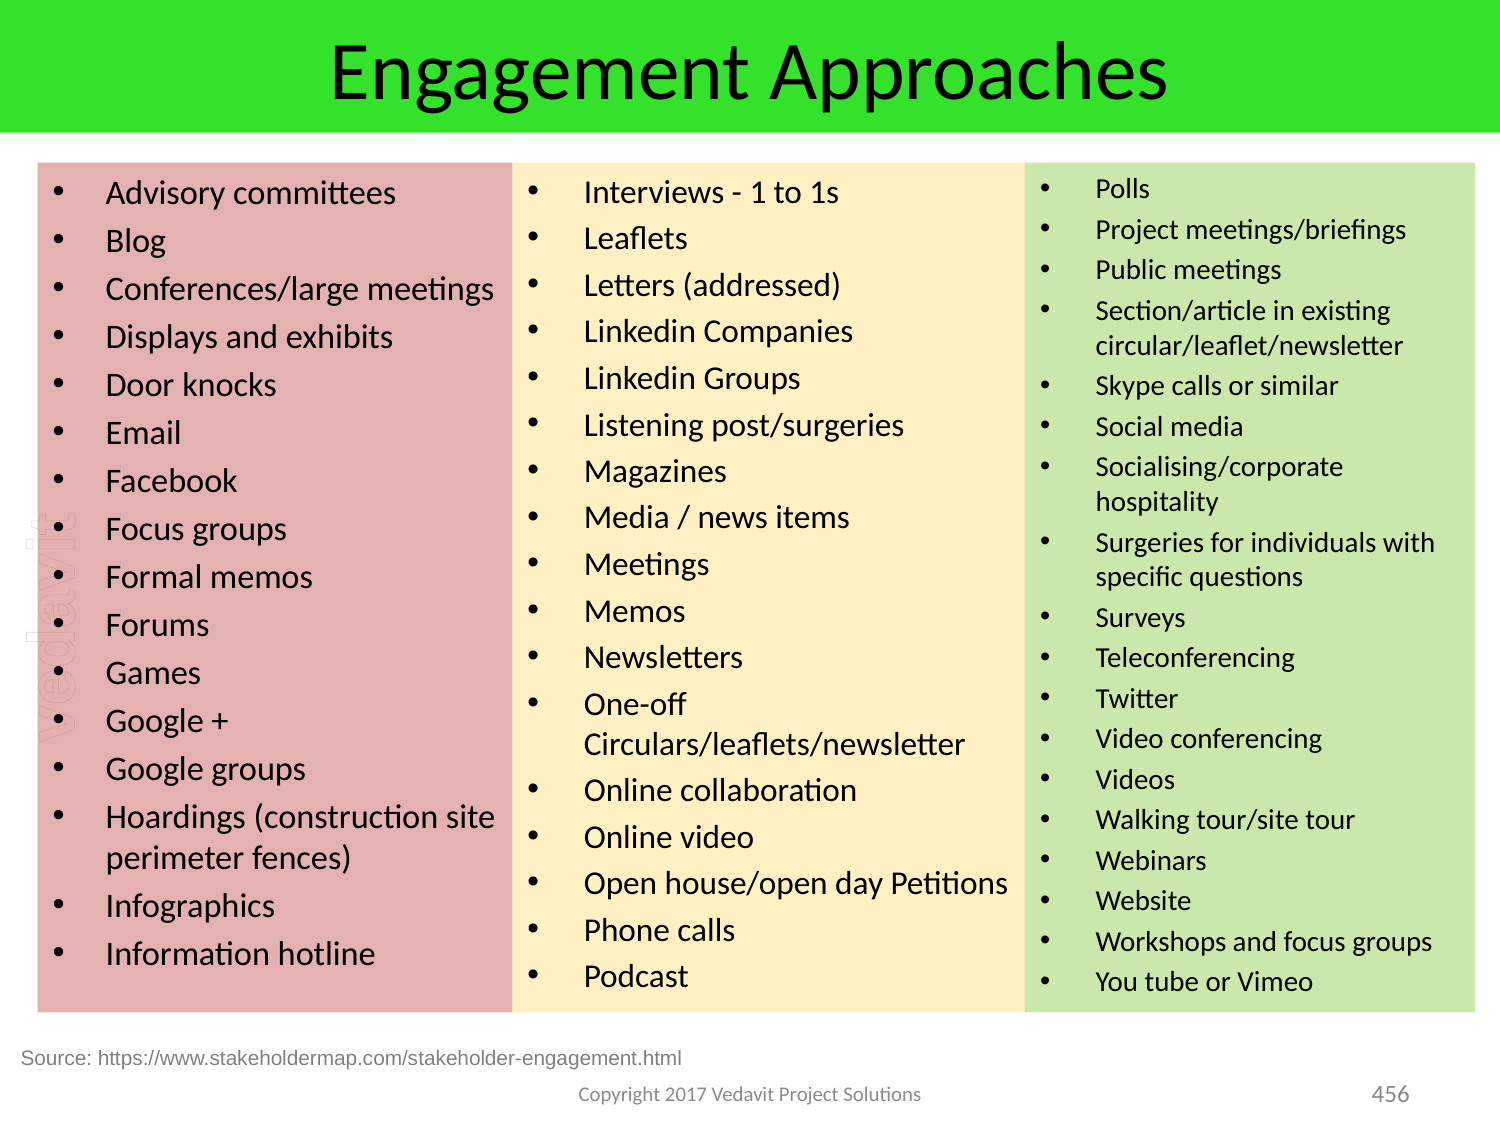

# Engagement Approaches
Polls
Project meetings/briefings
Public meetings
Section/article in existing circular/leaflet/newsletter
Skype calls or similar
Social media
Socialising/corporate hospitality
Surgeries for individuals with specific questions
Surveys
Teleconferencing
Twitter
Video conferencing
Videos
Walking tour/site tour
Webinars
Website
Workshops and focus groups
You tube or Vimeo
Interviews - 1 to 1s
Leaflets
Letters (addressed)
Linkedin Companies
Linkedin Groups
Listening post/surgeries
Magazines
Media / news items
Meetings
Memos
Newsletters
One-off Circulars/leaflets/newsletter
Online collaboration
Online video
Open house/open day Petitions
Phone calls
Podcast

Advisory committees
Blog
Conferences/large meetings
Displays and exhibits
Door knocks
Email
Facebook
Focus groups
Formal memos
Forums
Games
Google +
Google groups
Hoardings (construction site perimeter fences)
Infographics
Information hotline

Source: https://www.stakeholdermap.com/stakeholder-engagement.html
Copyright 2017 Vedavit Project Solutions
456